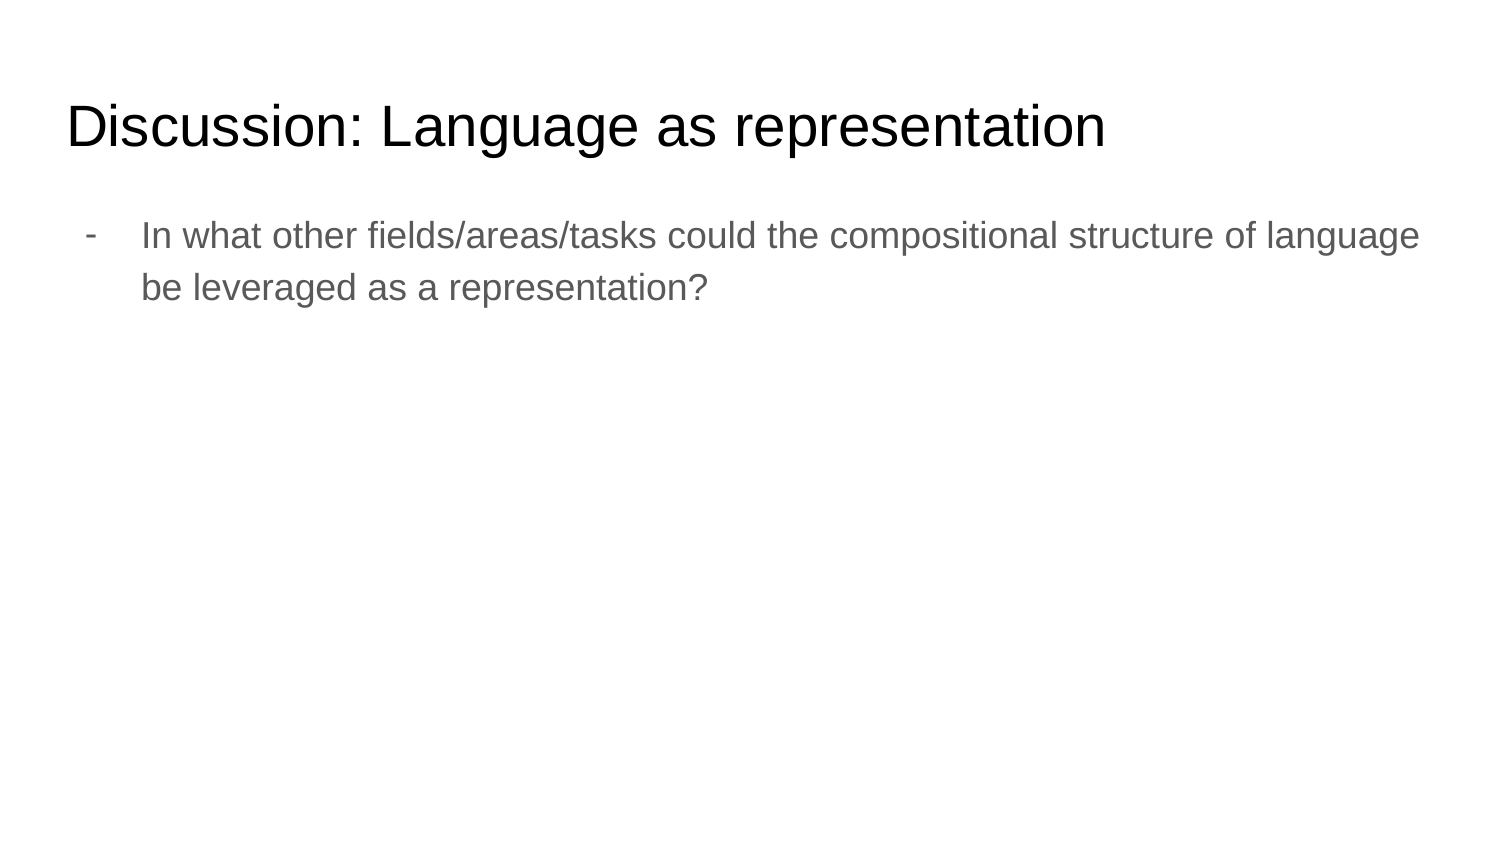

# Discussion: Language as representation
In what other fields/areas/tasks could the compositional structure of language be leveraged as a representation?